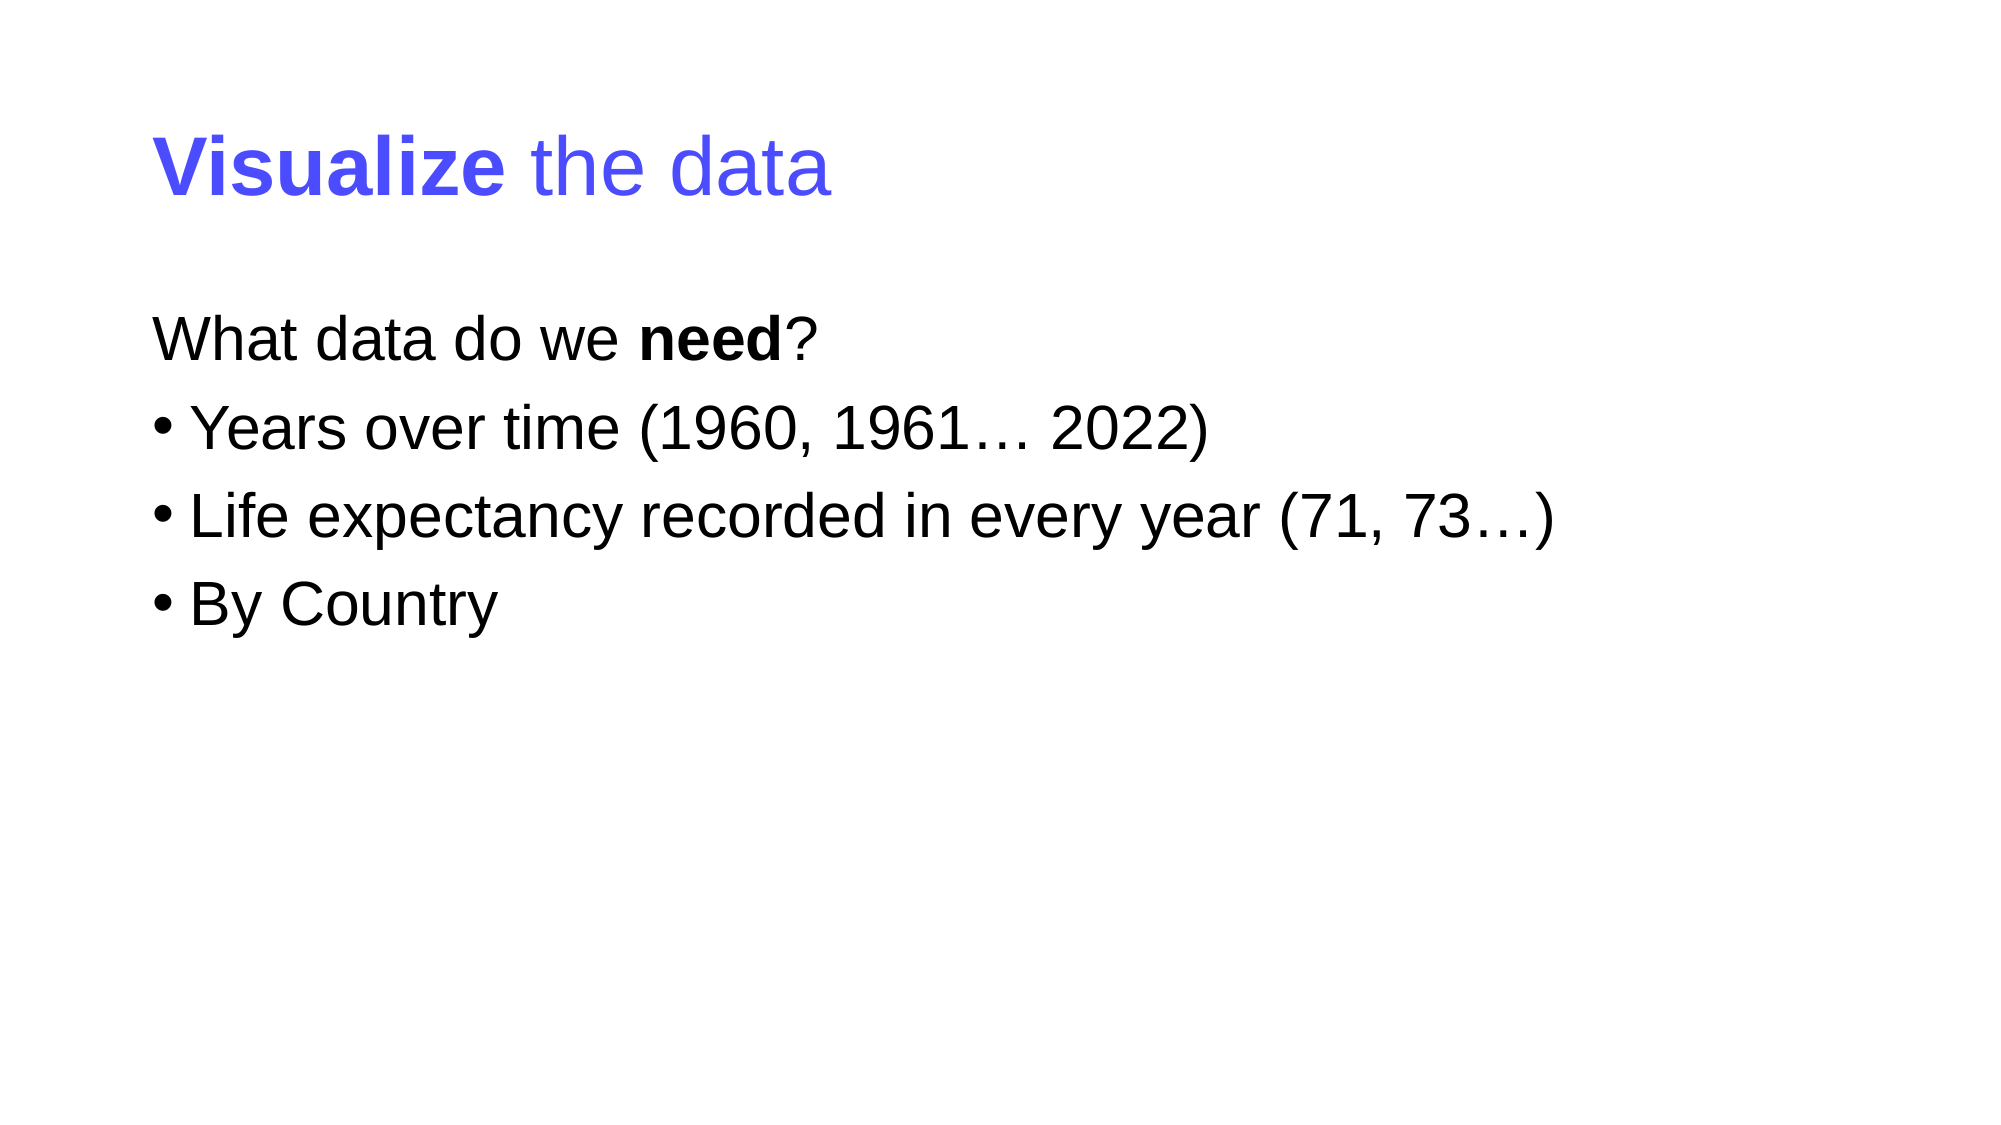

# Visualize the data
What data do we need?
Years over time (1960, 1961… 2022)
Life expectancy recorded in every year (71, 73…)
By Country